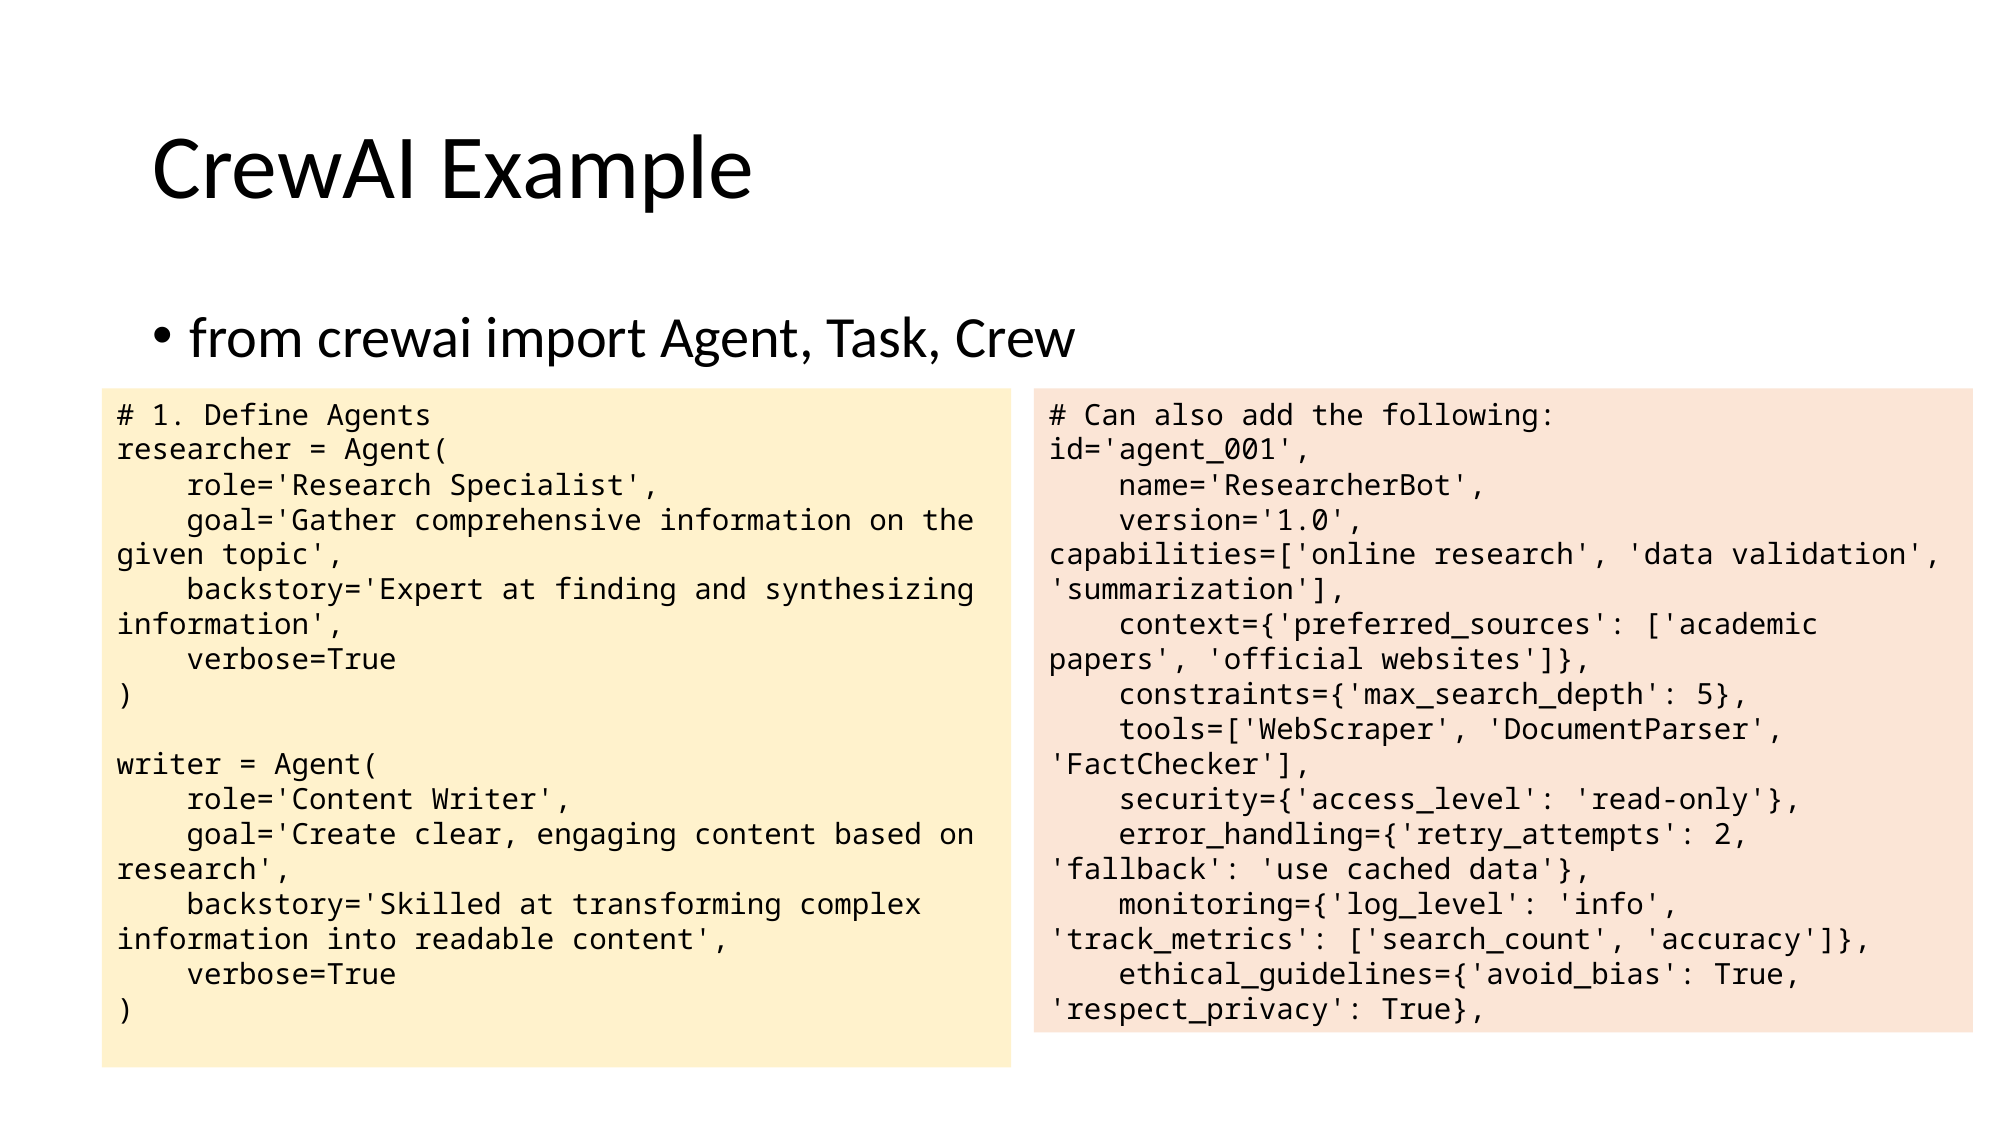

# CrewAI Example
from crewai import Agent, Task, Crew
# 1. Define Agents
researcher = Agent(
    role='Research Specialist',
    goal='Gather comprehensive information on the given topic',
    backstory='Expert at finding and synthesizing information',
    verbose=True
)

writer = Agent(
    role='Content Writer',
    goal='Create clear, engaging content based on research',
    backstory='Skilled at transforming complex information into readable content',
    verbose=True
)

# Can also add the following:
id='agent_001',
    name='ResearcherBot',
    version='1.0',
capabilities=['online research', 'data validation', 'summarization'],
    context={'preferred_sources': ['academic papers', 'official websites']},
    constraints={'max_search_depth': 5},
    tools=['WebScraper', 'DocumentParser', 'FactChecker'],
    security={'access_level': 'read-only'},
    error_handling={'retry_attempts': 2, 'fallback': 'use cached data'},
    monitoring={'log_level': 'info', 'track_metrics': ['search_count', 'accuracy']},
    ethical_guidelines={'avoid_bias': True, 'respect_privacy': True},